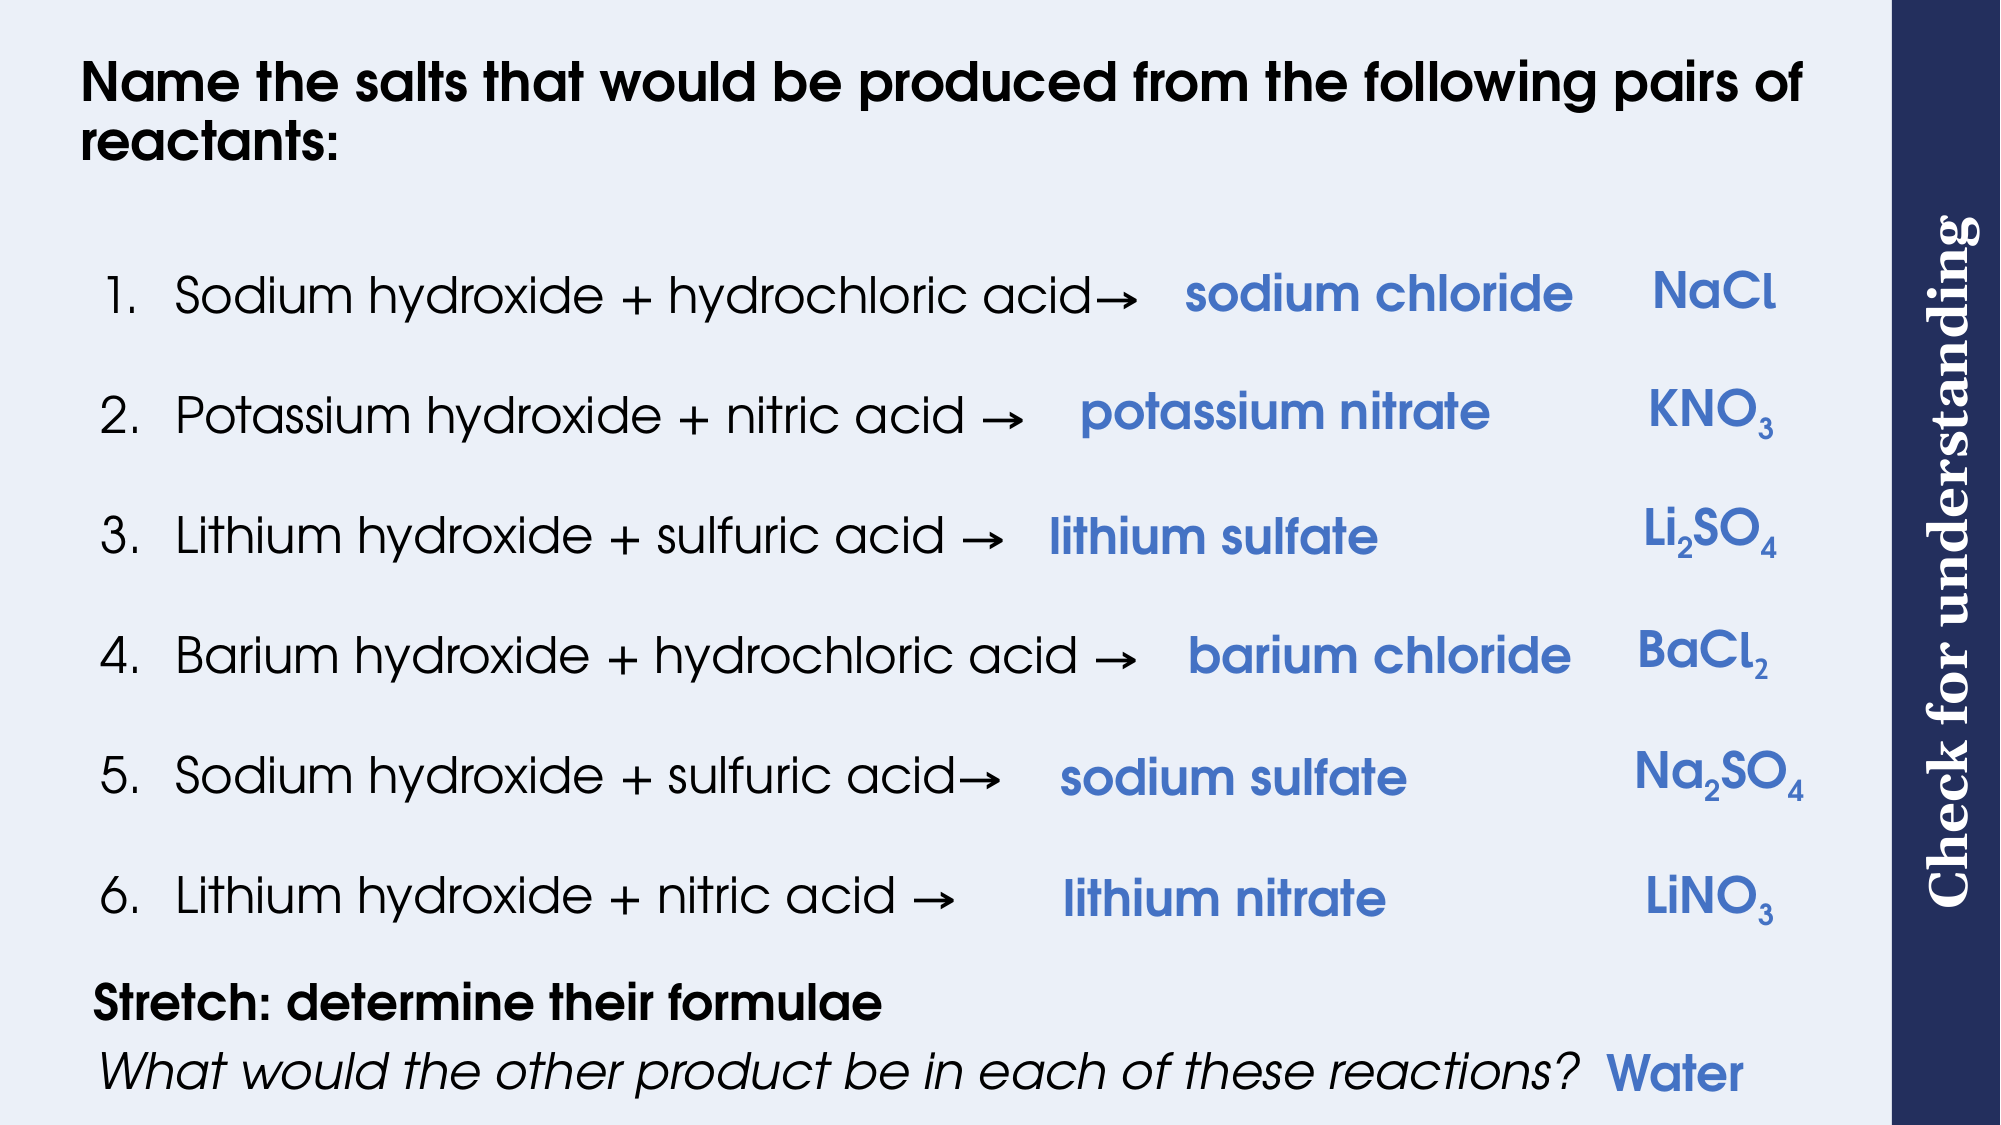

# Name the salts that would be produced from the following pairs of reactants:
NaCl
sodium chloride
Sodium hydroxide + hydrochloric acid→

Potassium hydroxide + nitric acid →

Lithium hydroxide + sulfuric acid →

Barium hydroxide + hydrochloric acid →

Sodium hydroxide + sulfuric acid→

Lithium hydroxide + nitric acid →
KNO3
potassium nitrate
Li2SO4
lithium sulfate
BaCl2
barium chloride
Na2SO4
sodium sulfate
LiNO3
lithium nitrate
Stretch: determine their formulae
What would the other product be in each of these reactions?
Water